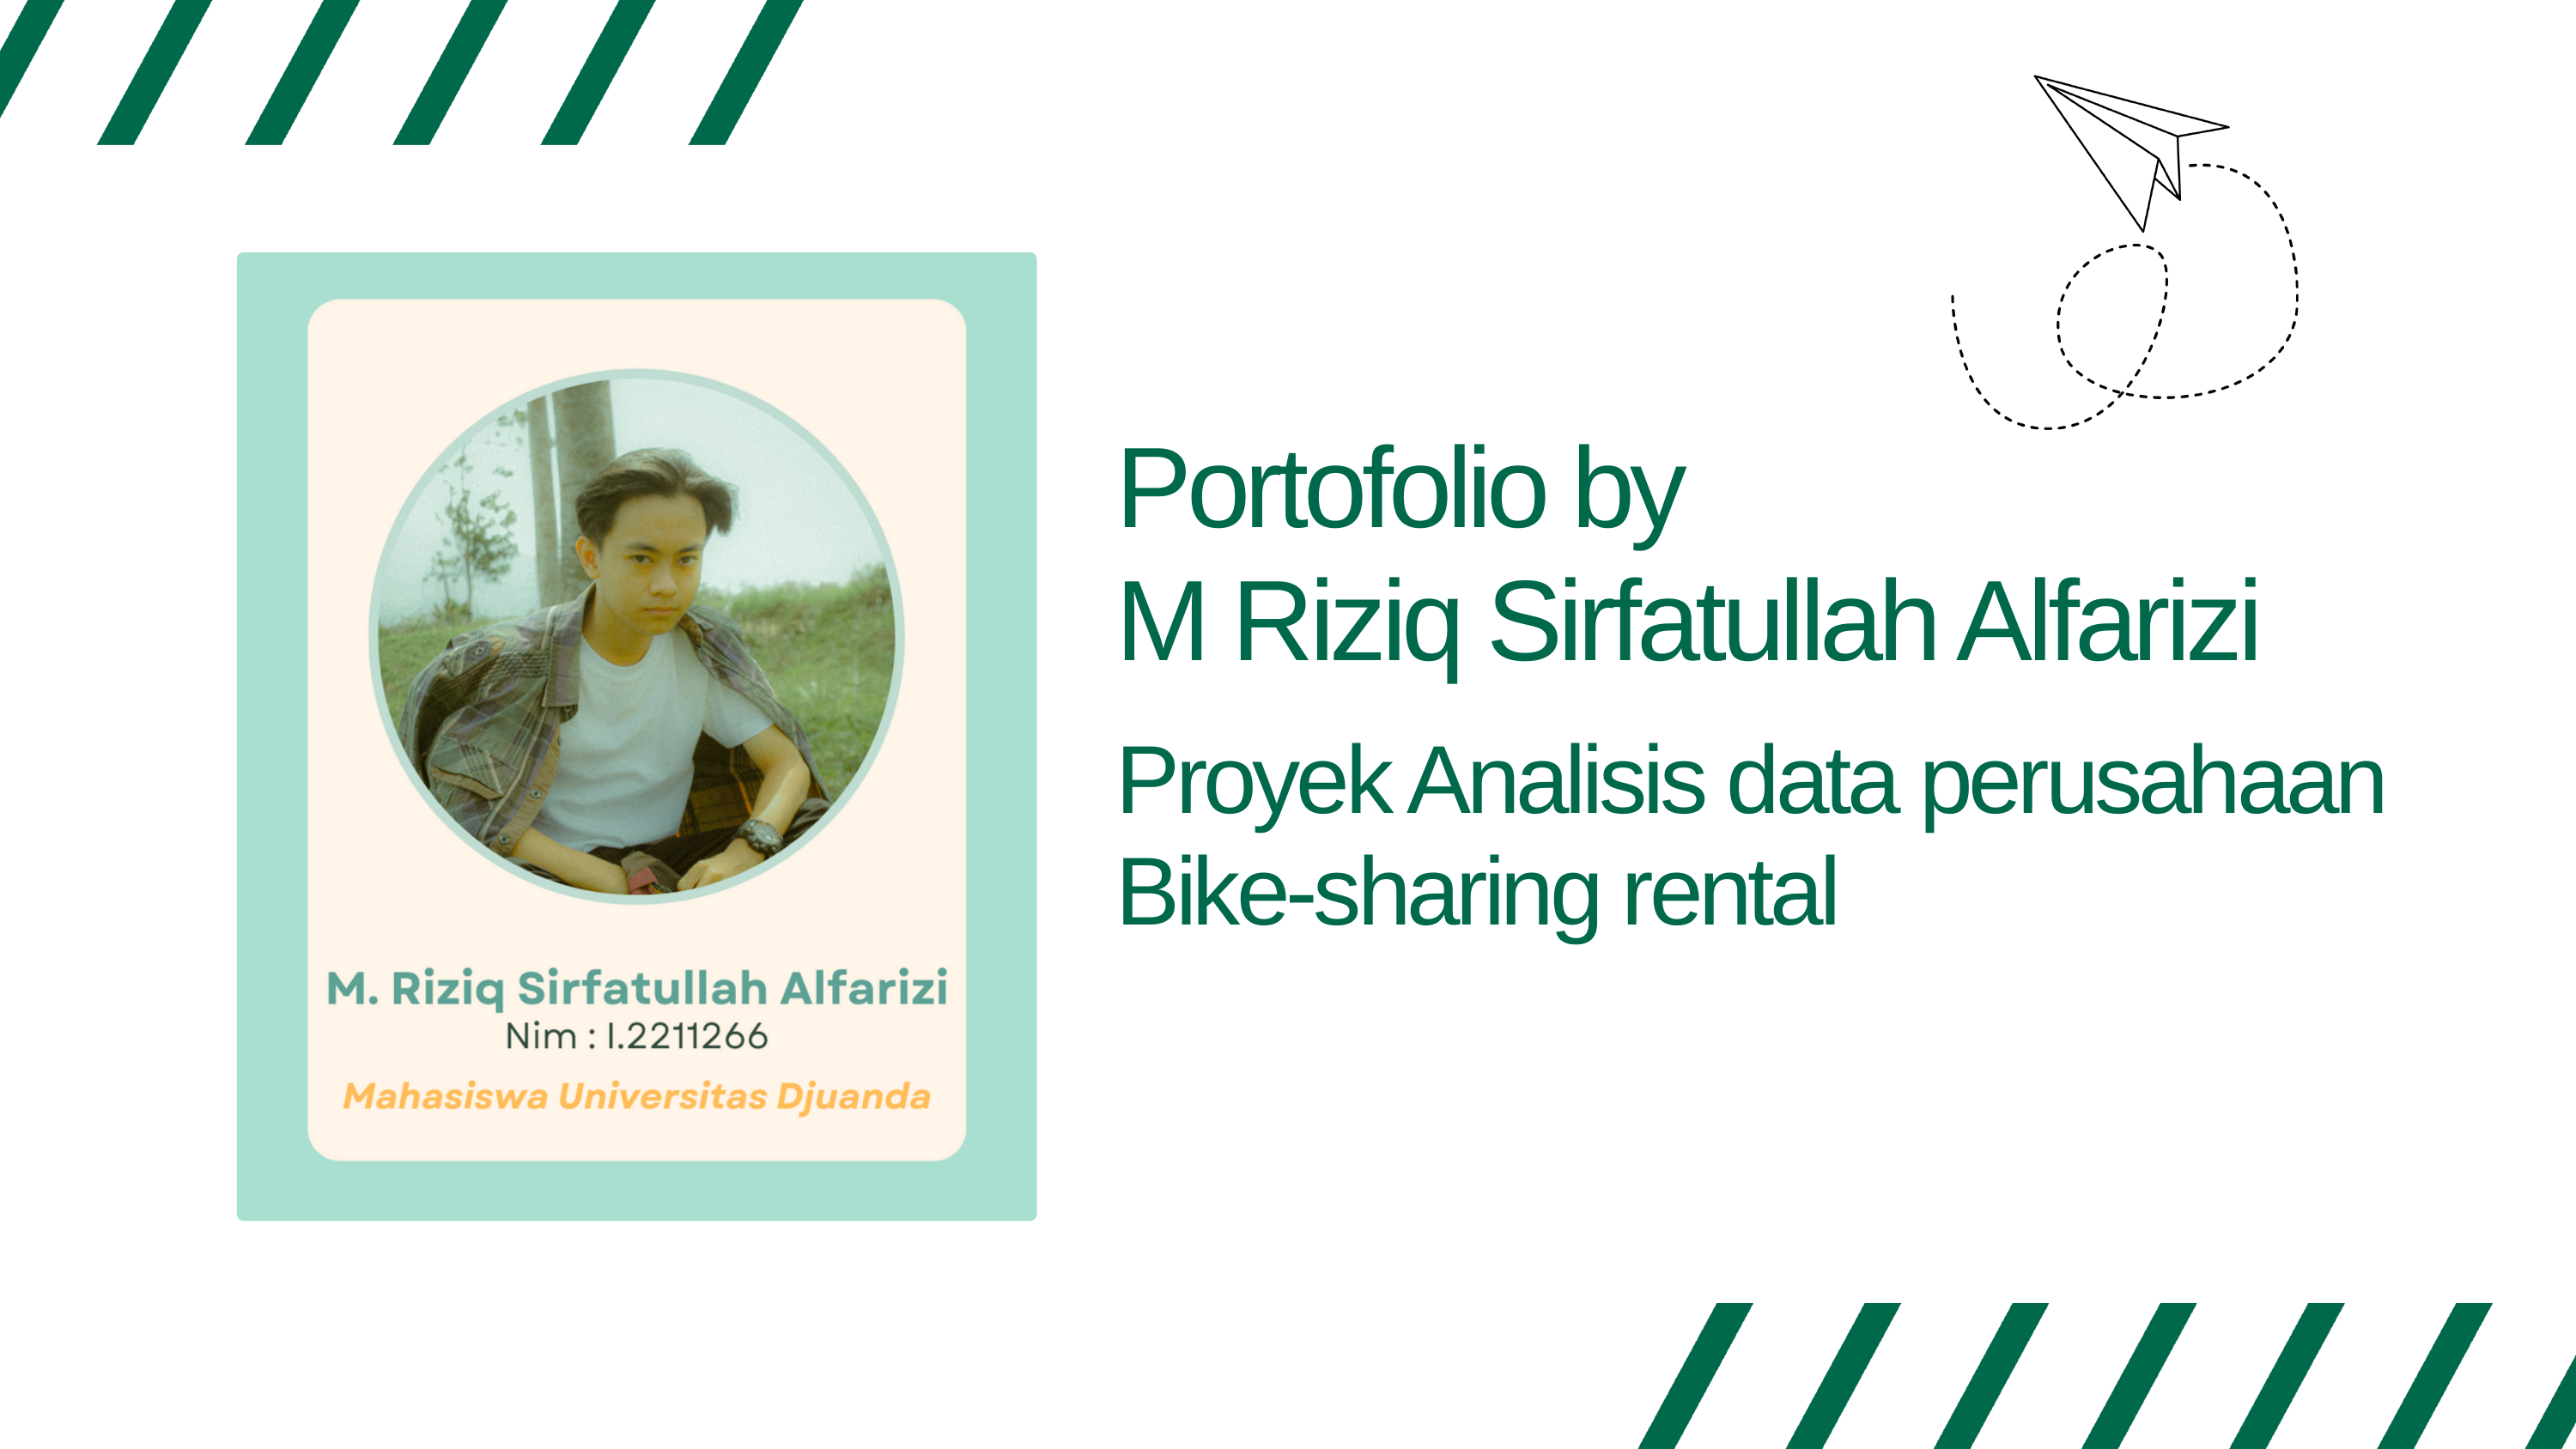

Portofolio by
M Riziq Sirfatullah Alfarizi
Proyek Analisis data perusahaan
Bike-sharing rental